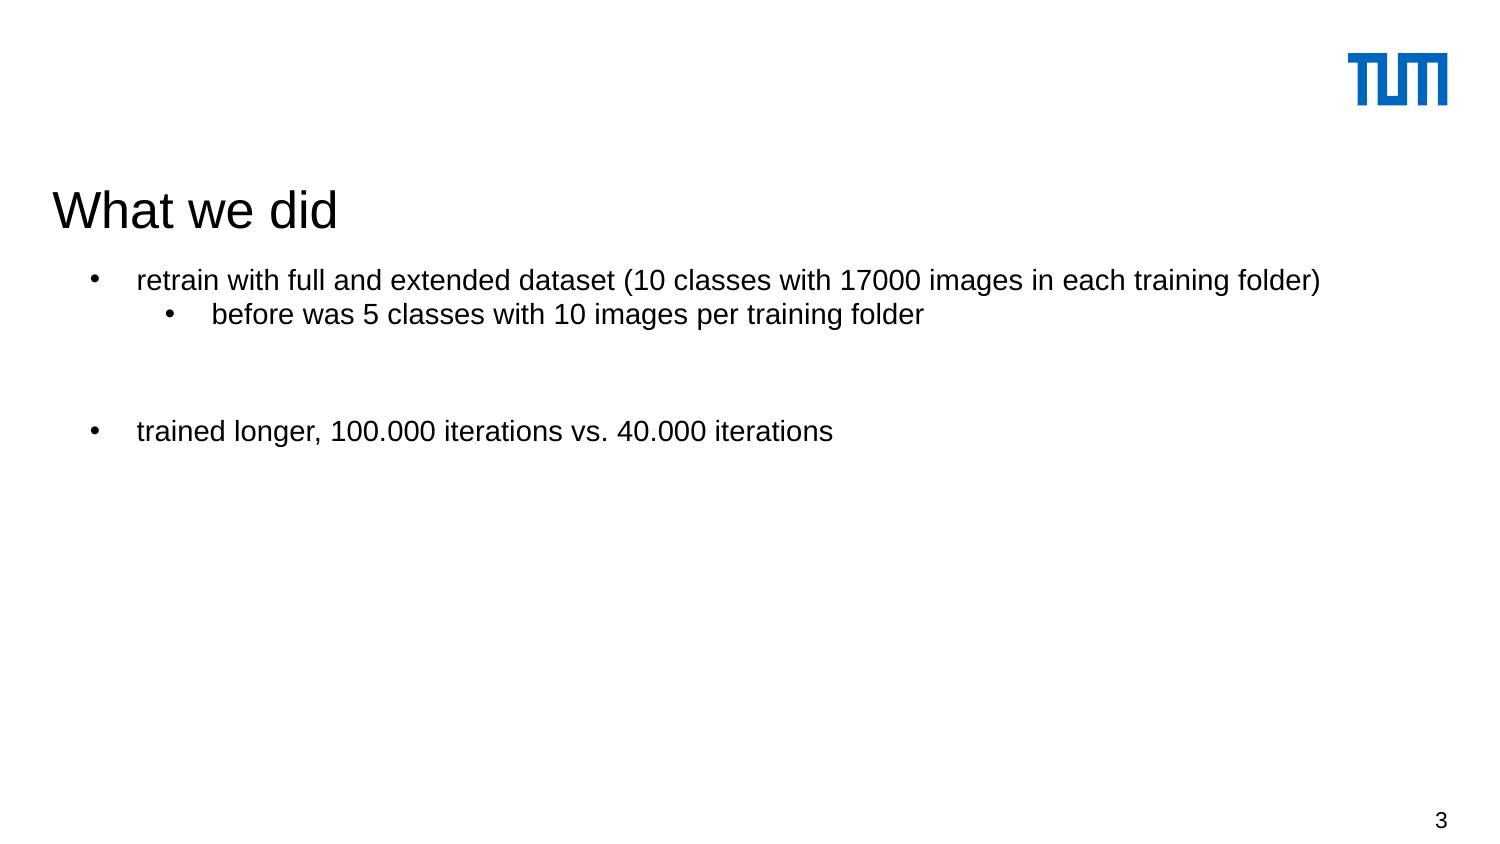

# What we did
retrain with full and extended dataset (10 classes with 17000 images in each training folder)
before was 5 classes with 10 images per training folder

trained longer, 100.000 iterations vs. 40.000 iterations

3